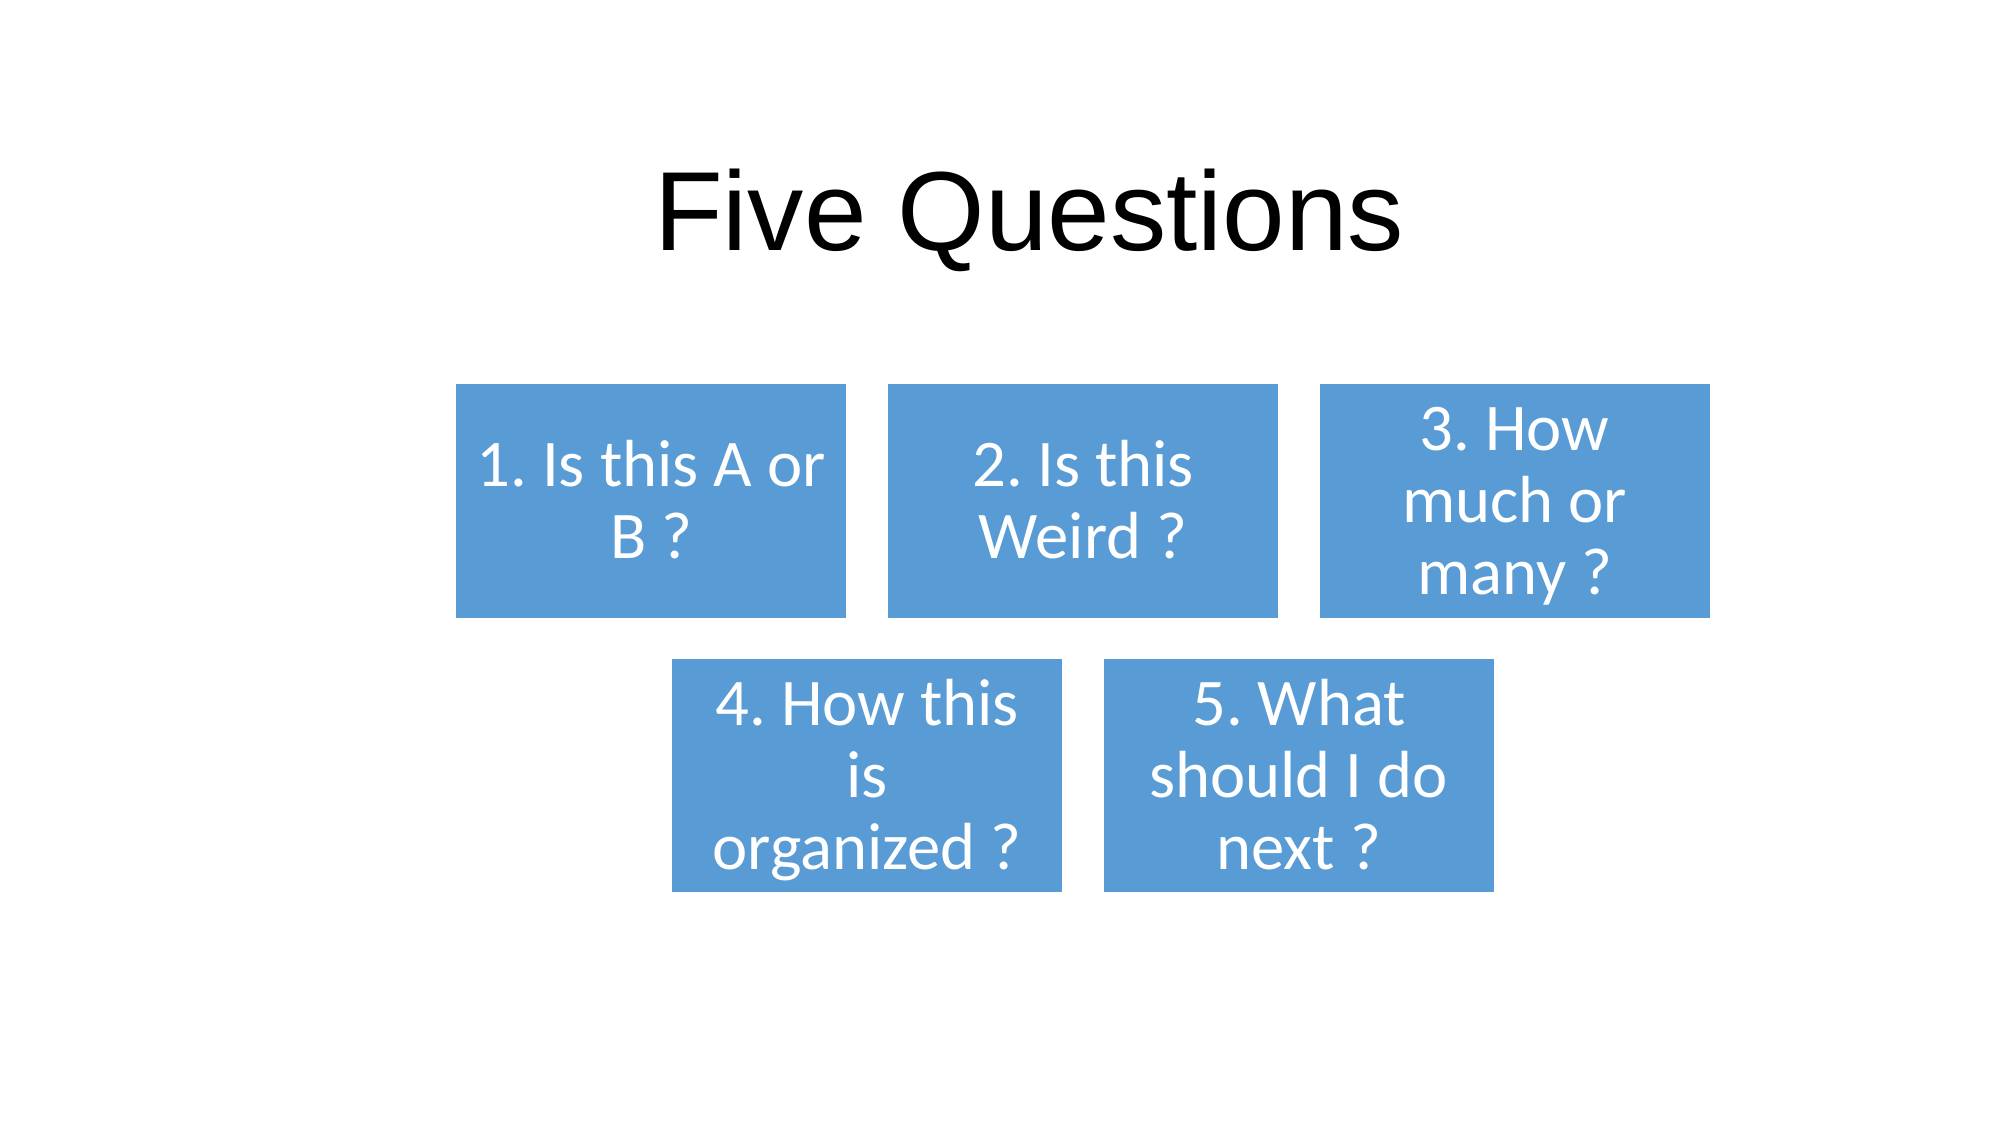

Five Questions
Enter Text

1. Is this A or B ?

2. Is this Weird ?

3. How much or many ?

4. How this is organized ?

5. What should I do next ?